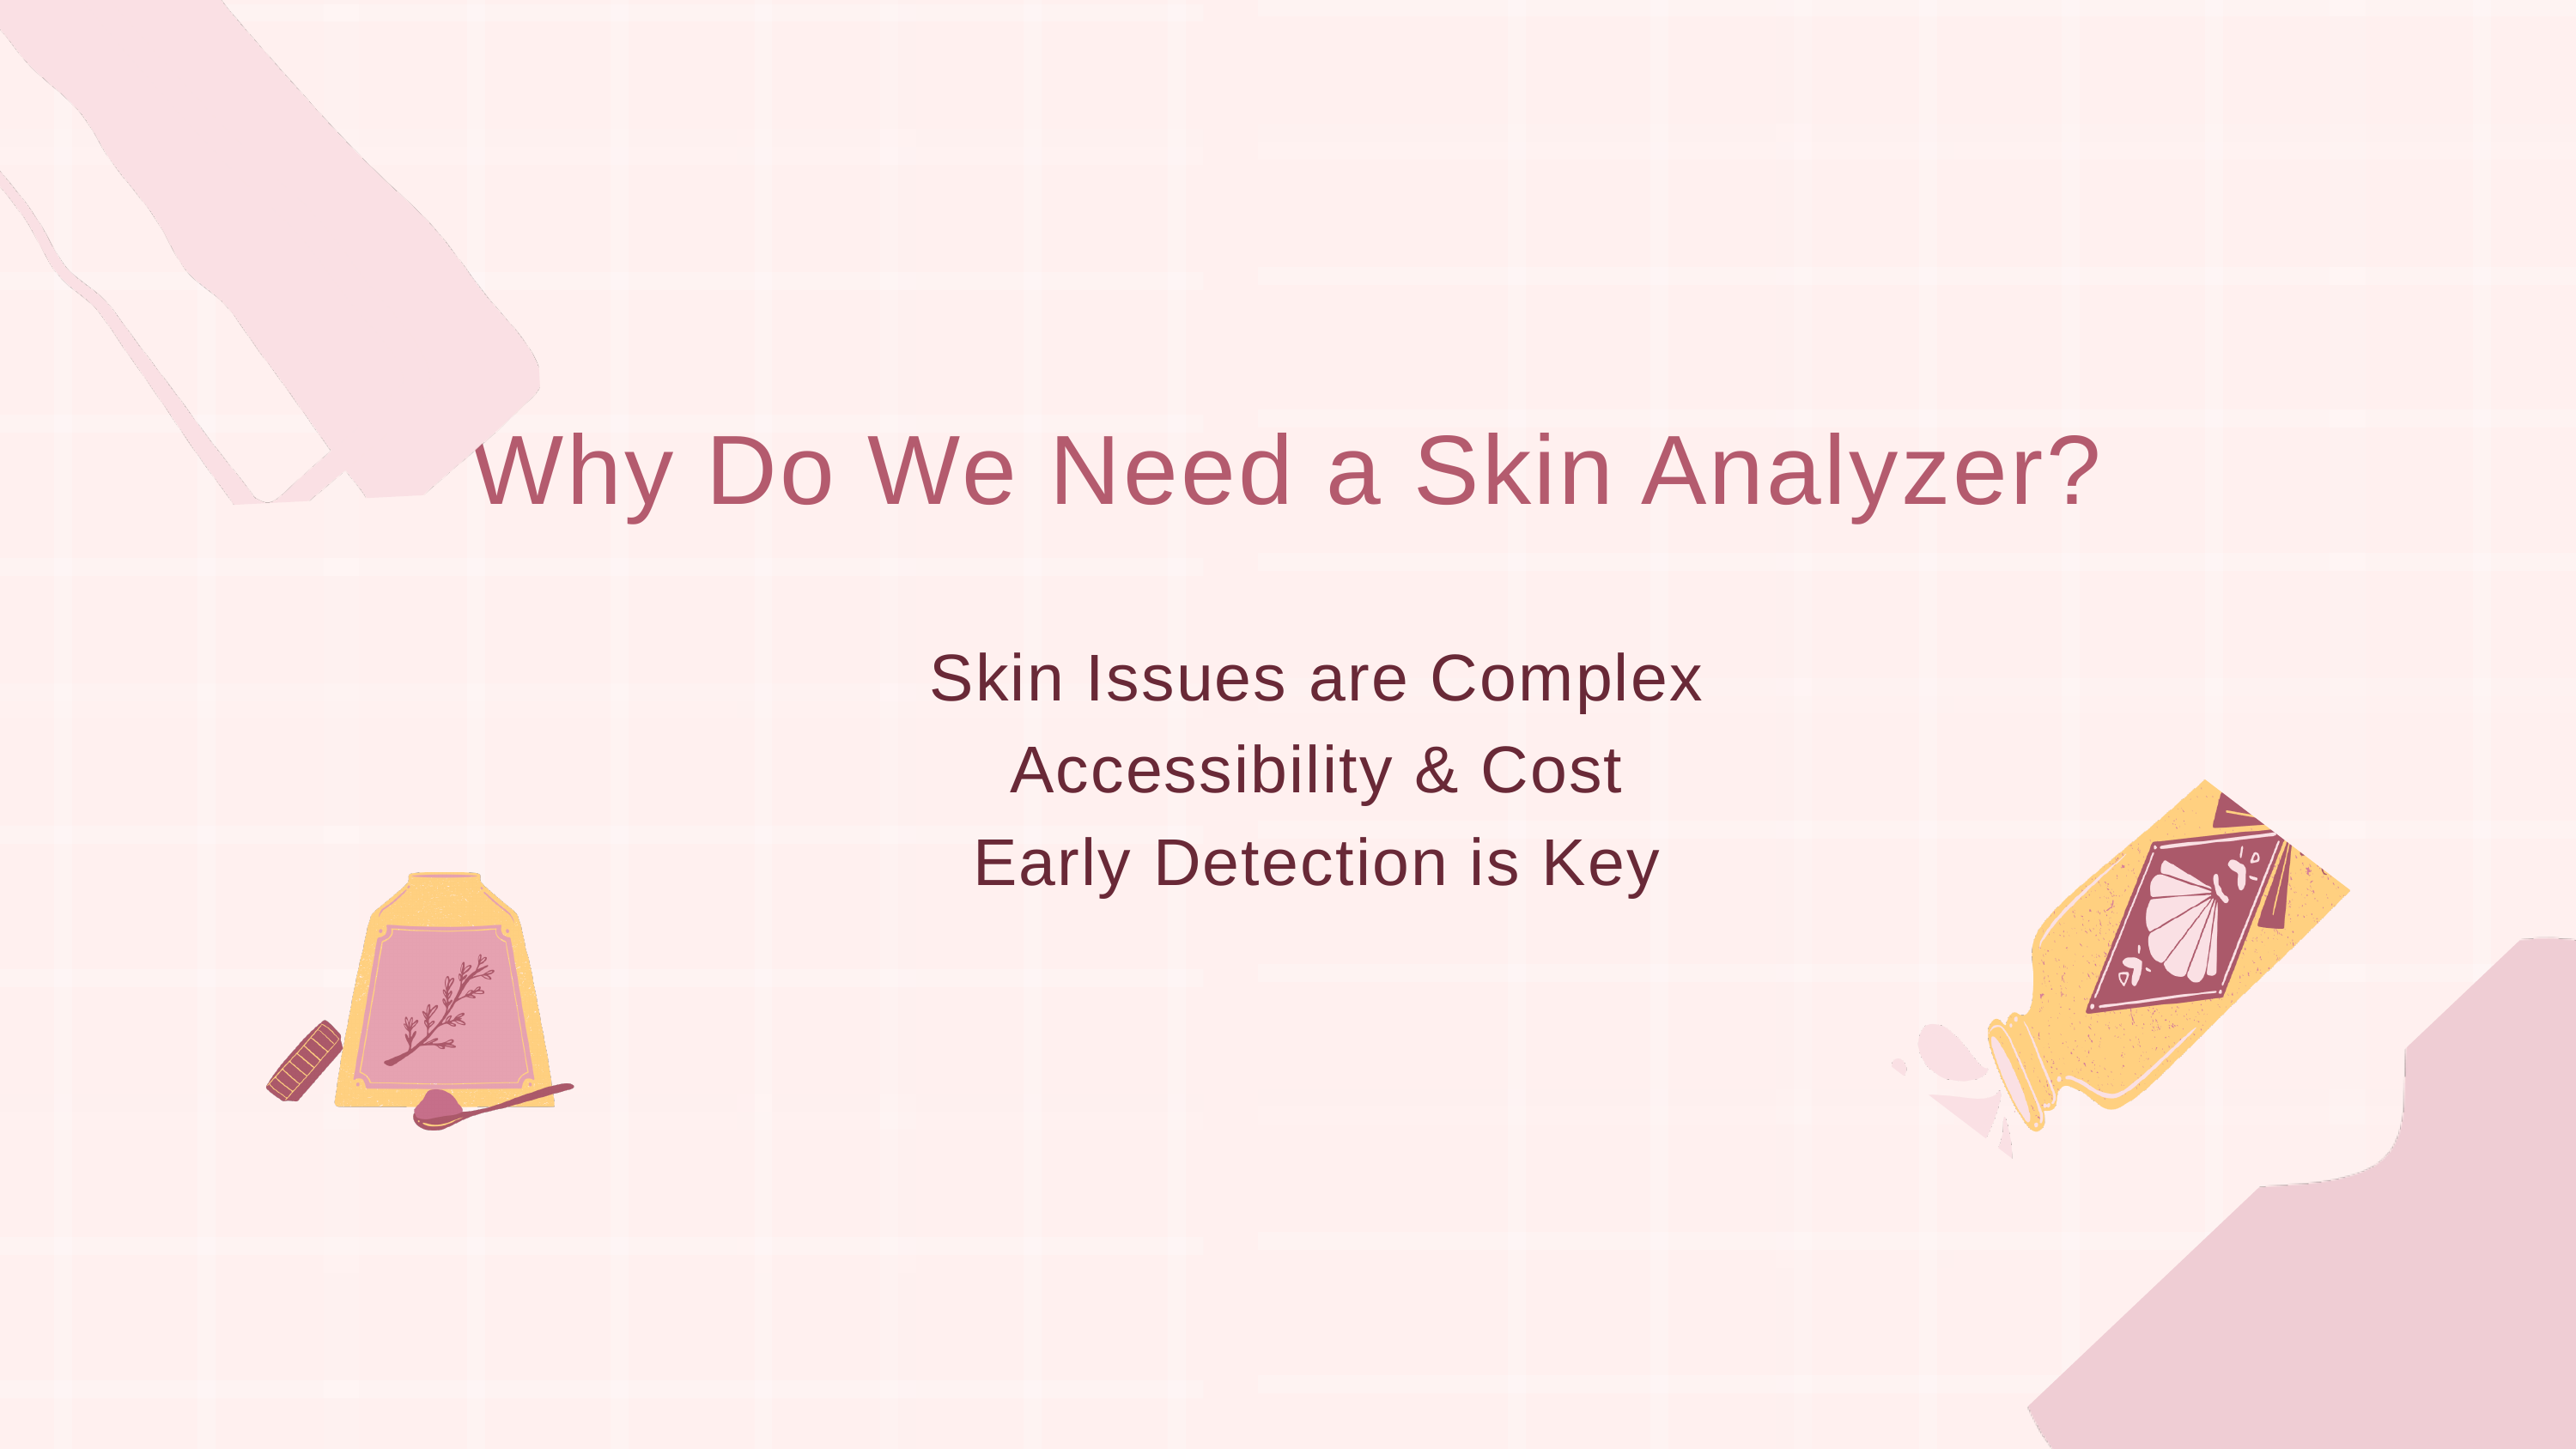

Why Do We Need a Skin Analyzer?
Skin Issues are Complex
Accessibility & Cost
Early Detection is Key